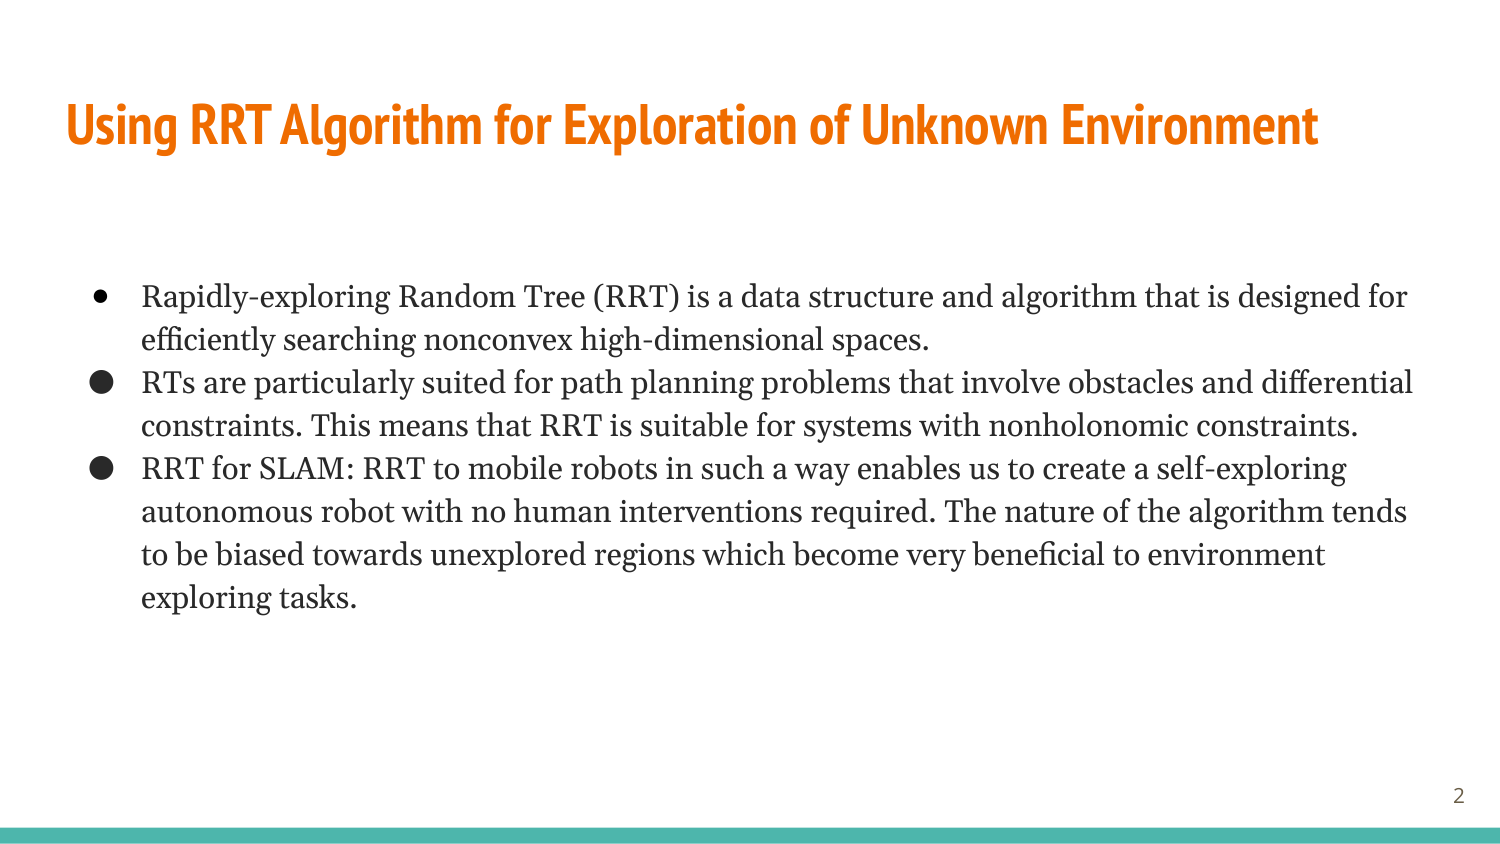

# Using RRT Algorithm for Exploration of Unknown Environment
Rapidly-exploring Random Tree (RRT) is a data structure and algorithm that is designed for efficiently searching nonconvex high-dimensional spaces.
RTs are particularly suited for path planning problems that involve obstacles and differential constraints. This means that RRT is suitable for systems with nonholonomic constraints.
RRT for SLAM: RRT to mobile robots in such a way enables us to create a self-exploring autonomous robot with no human interventions required. The nature of the algorithm tends to be biased towards unexplored regions which become very beneficial to environment exploring tasks.

2